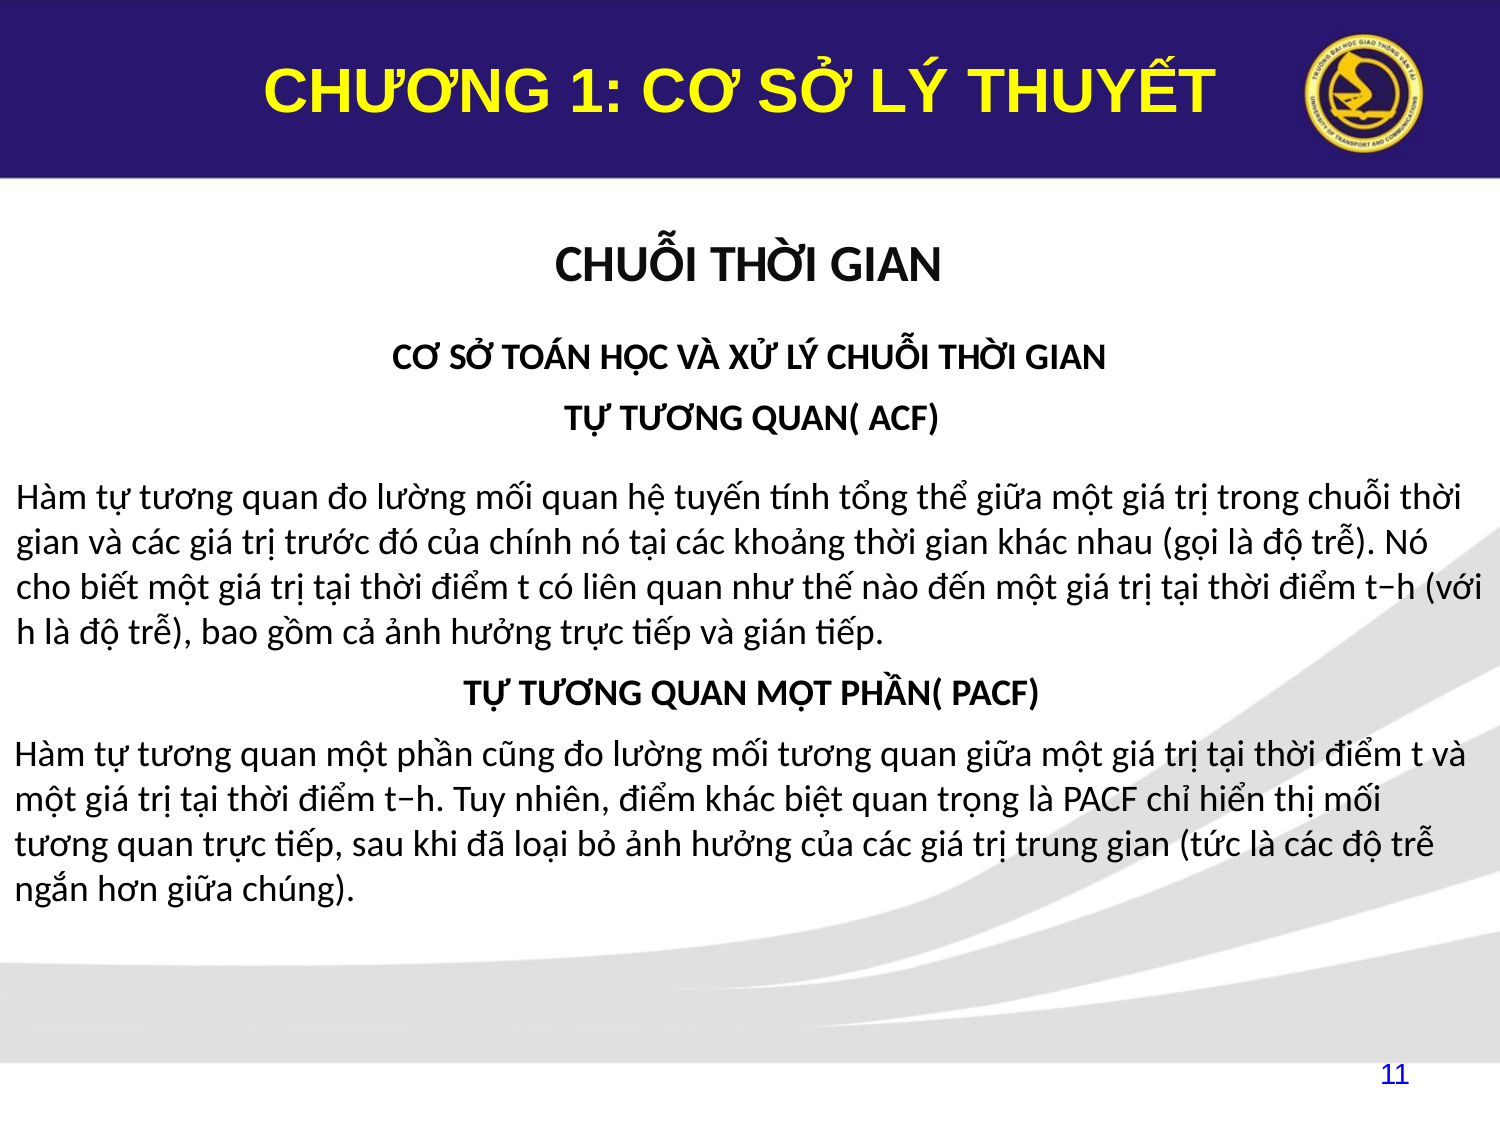

# CHƯƠNG 1: CƠ SỞ LÝ THUYẾT

CHUỖI THỜI GIAN

CƠ SỞ TOÁN HỌC VÀ XỬ LÝ CHUỖI THỜI GIAN
TỰ TƯƠNG QUAN( ACF)
Hàm tự tương quan đo lường mối quan hệ tuyến tính tổng thể giữa một giá trị trong chuỗi thời gian và các giá trị trước đó của chính nó tại các khoảng thời gian khác nhau (gọi là độ trễ). Nó cho biết một giá trị tại thời điểm t có liên quan như thế nào đến một giá trị tại thời điểm t−h (với h là độ trễ), bao gồm cả ảnh hưởng trực tiếp và gián tiếp.
TỰ TƯƠNG QUAN MỘT PHẦN( PACF)
Hàm tự tương quan một phần cũng đo lường mối tương quan giữa một giá trị tại thời điểm t và một giá trị tại thời điểm t−h. Tuy nhiên, điểm khác biệt quan trọng là PACF chỉ hiển thị mối tương quan trực tiếp, sau khi đã loại bỏ ảnh hưởng của các giá trị trung gian (tức là các độ trễ ngắn hơn giữa chúng).
11